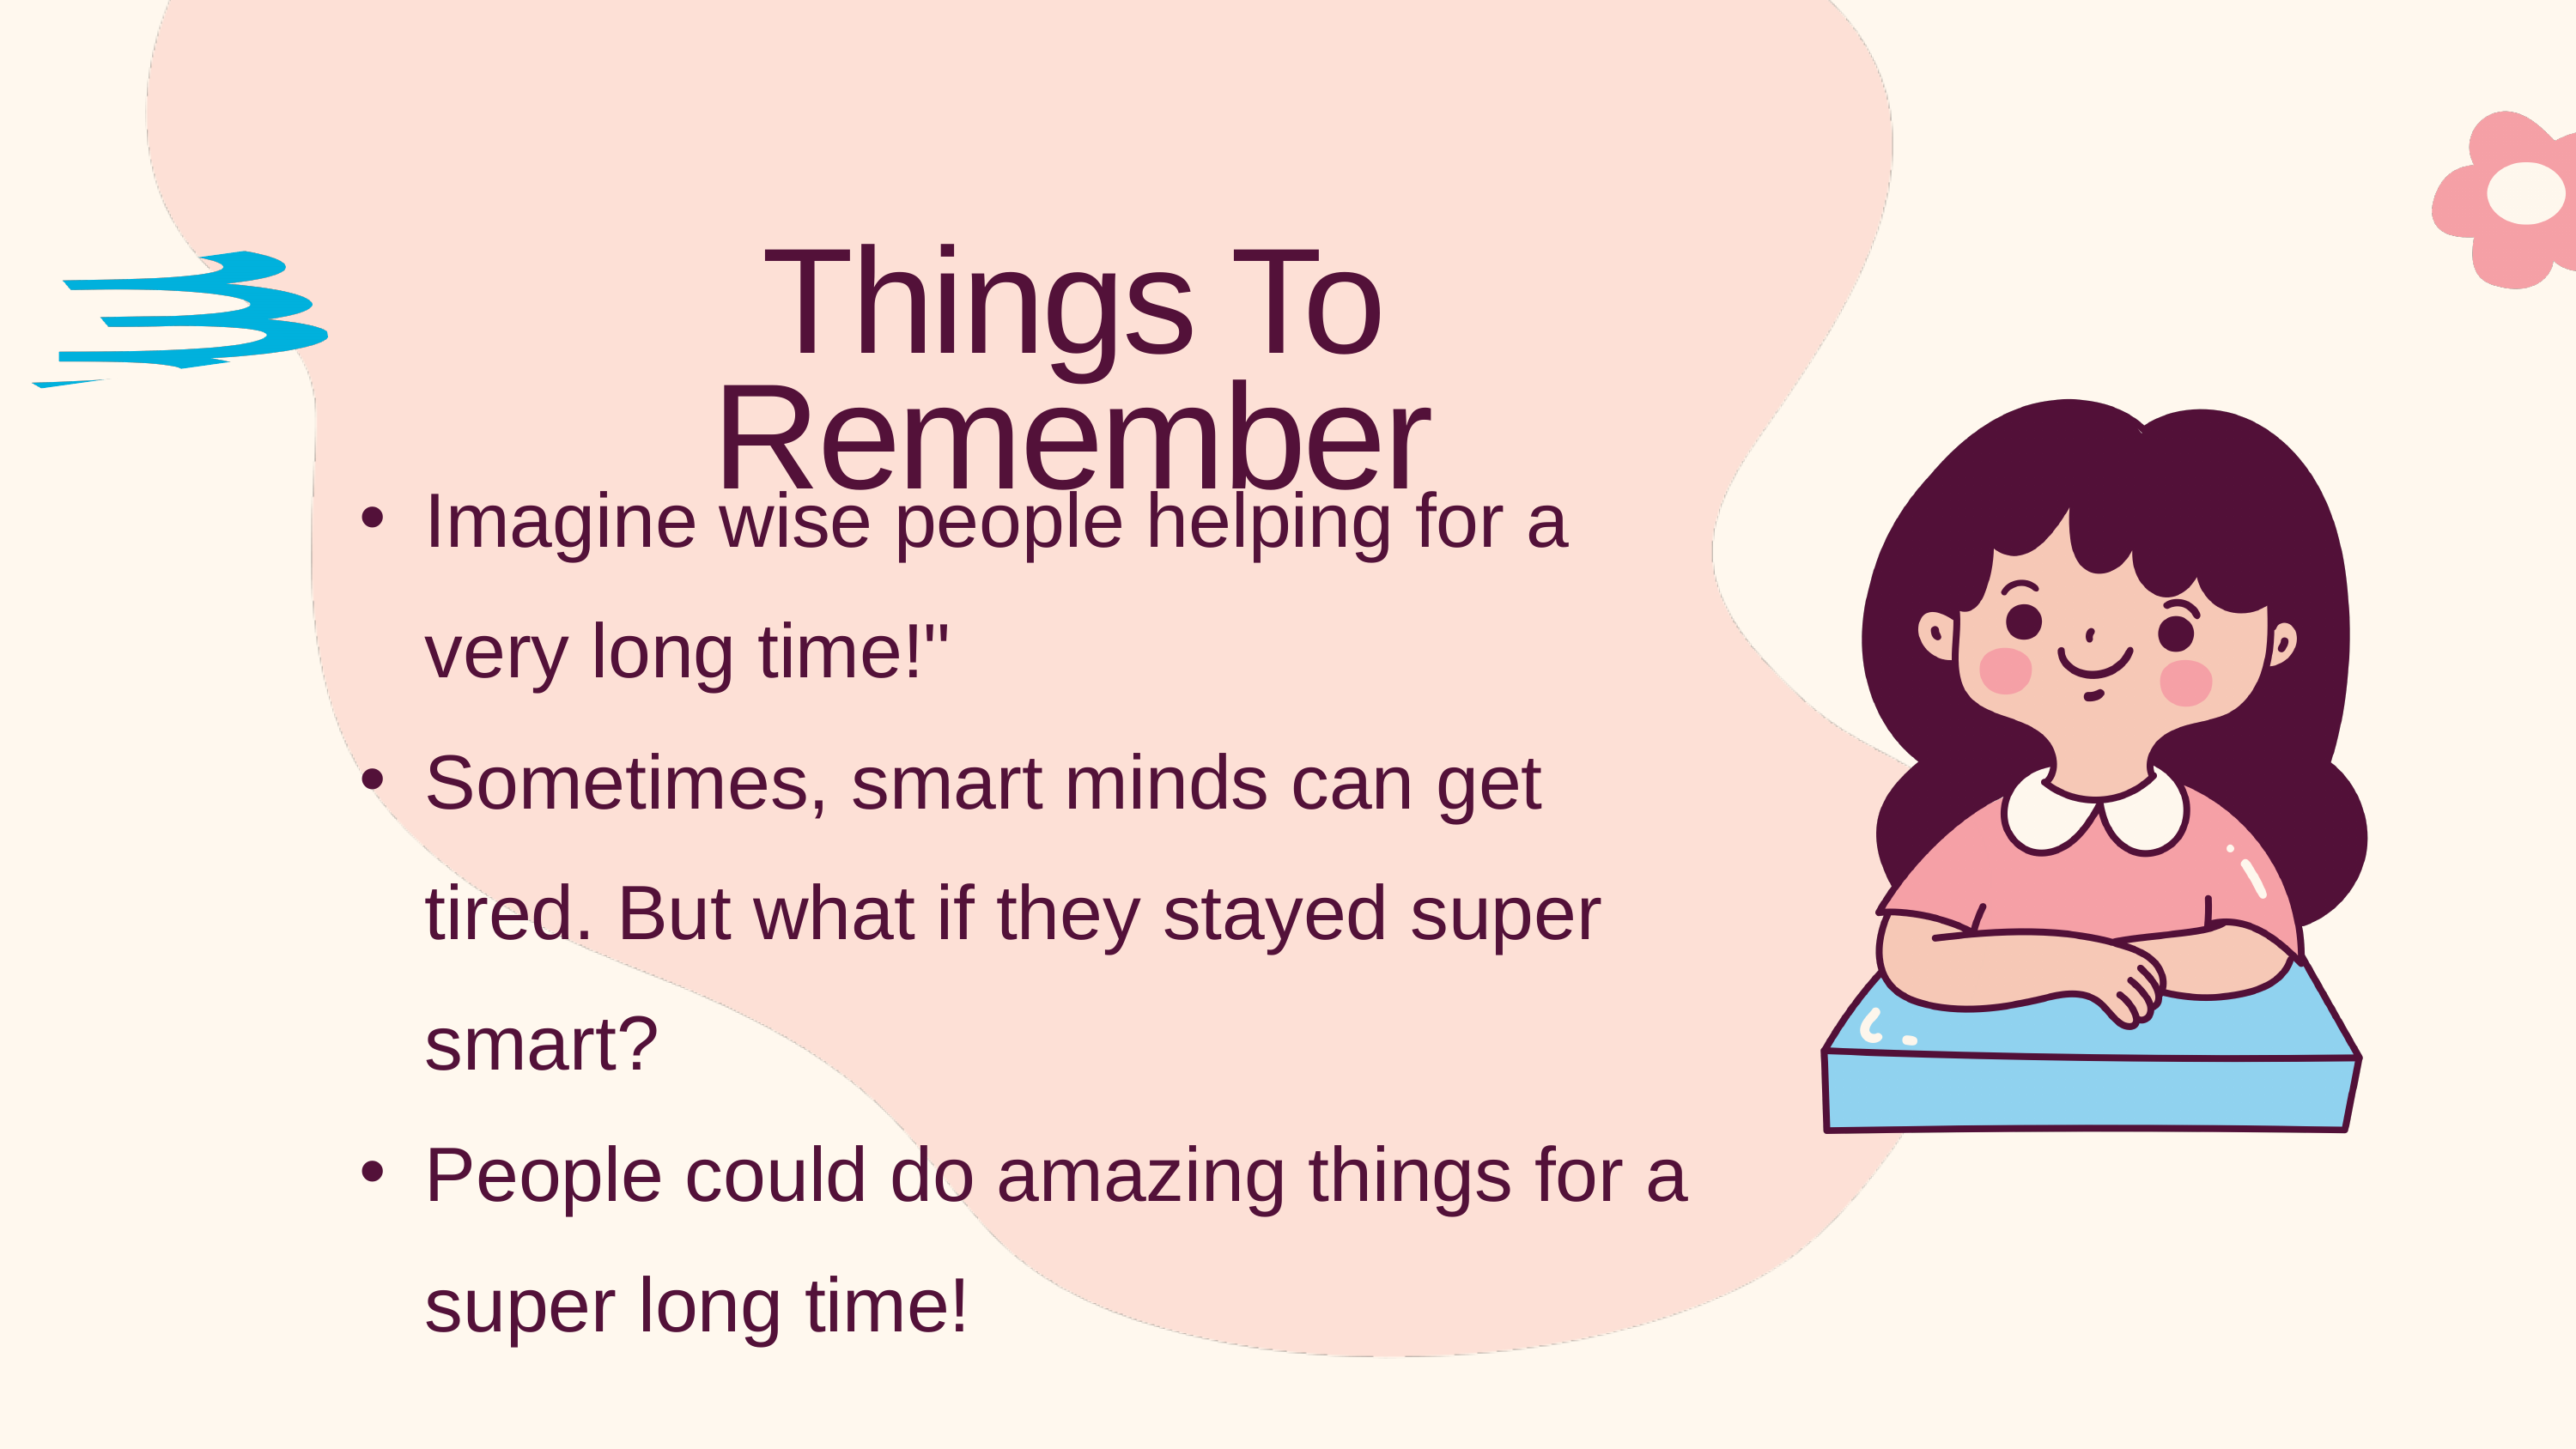

Things To Remember

Imagine wise people helping for a very long time!"
Sometimes, smart minds can get tired. But what if they stayed super smart?
People could do amazing things for a super long time!